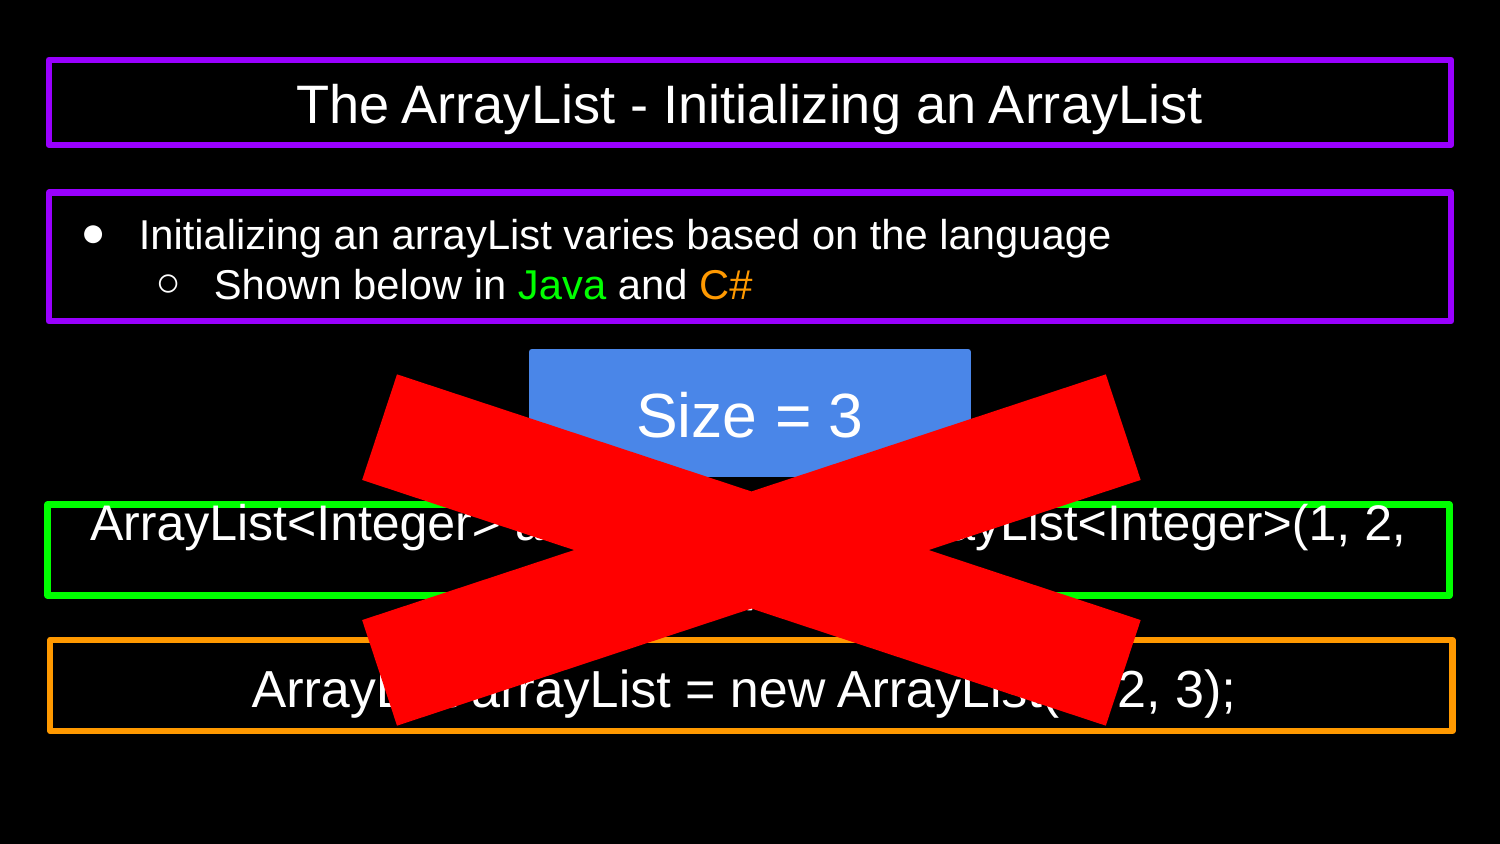

# The ArrayList - Initializing an ArrayList
Initializing an arrayList varies based on the language
Shown below in Java and C#

Size = 3
ArrayList<Integer> arrayList  = new ArrayList<Integer>(1, 2, 3);
ArrayList arrayList = new ArrayList(1, 2, 3);